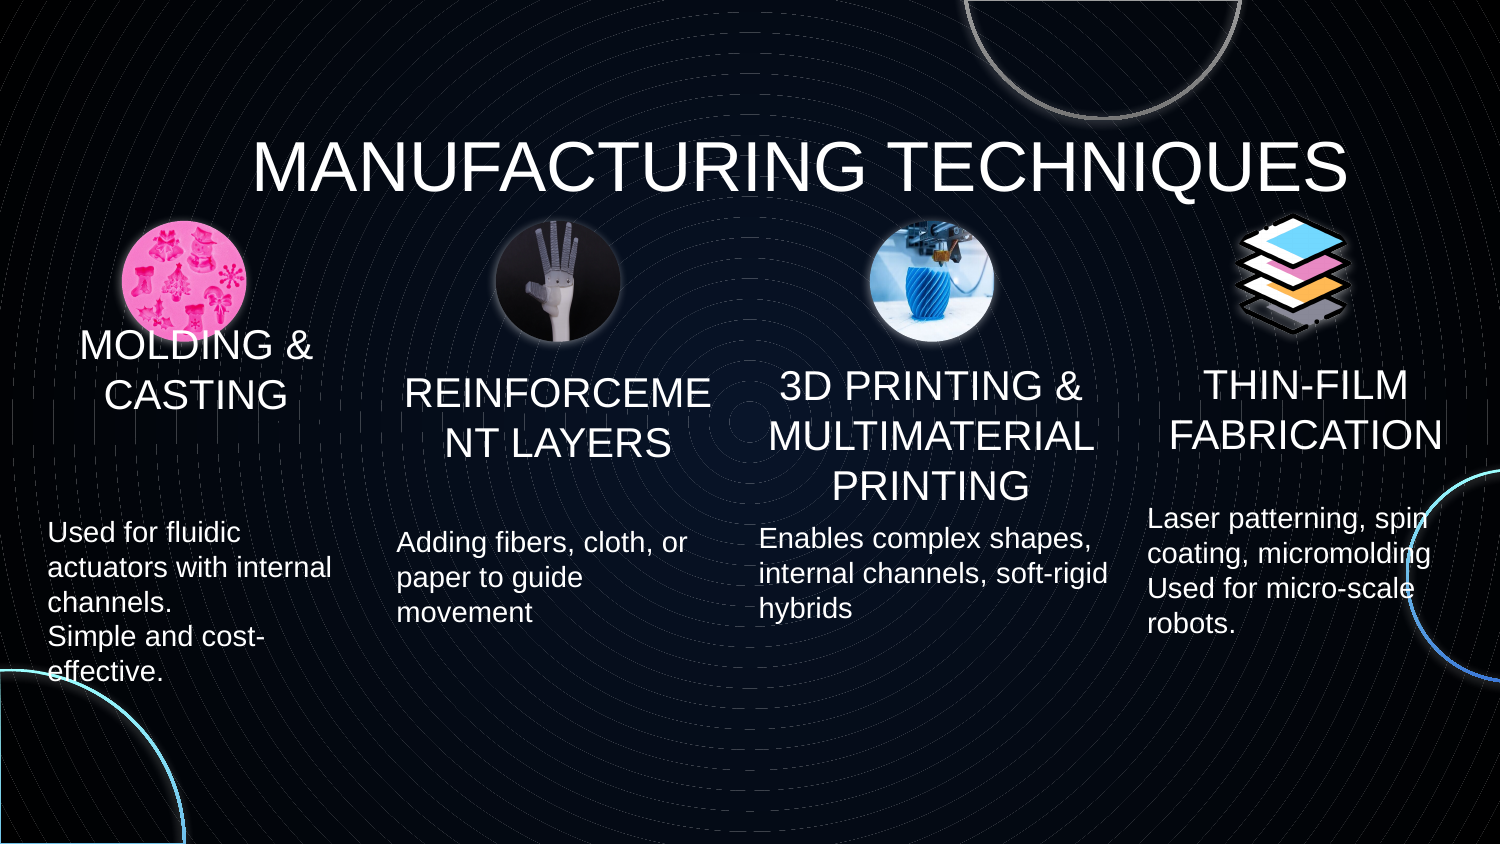

# MANUFACTURING TECHNIQUES

MOLDING & CASTING
THIN-FILM FABRICATION
REINFORCEMENT LAYERS
3D PRINTING & MULTIMATERIAL PRINTING
Laser patterning, spin coating, micromolding
Used for micro-scale robots.
Used for fluidic actuators with internal channels.
Simple and cost-effective.

Enables complex shapes, internal channels, soft-rigid hybrids

Adding fibers, cloth, or paper to guide movement